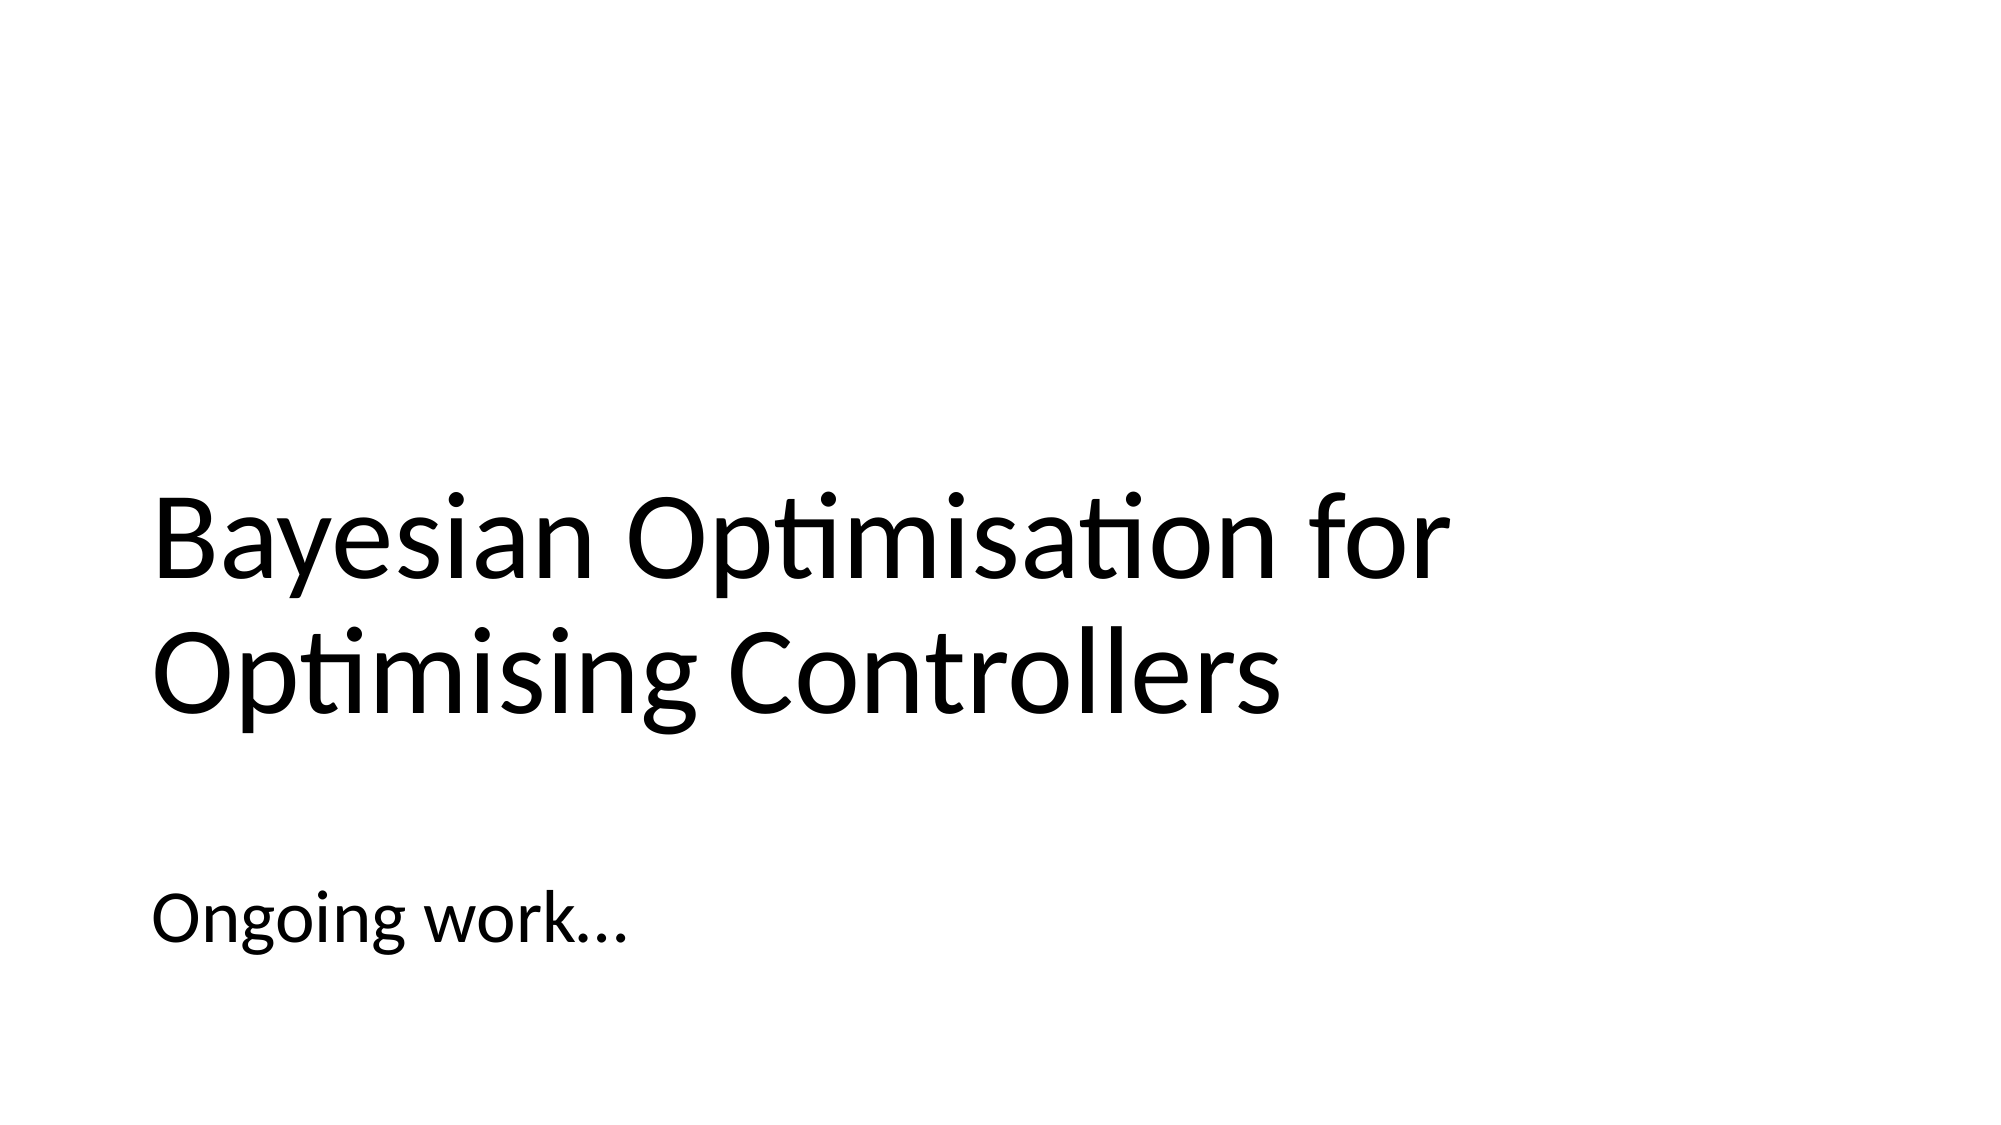

# Bayesian Optimisation for Optimising Controllers
Ongoing work…